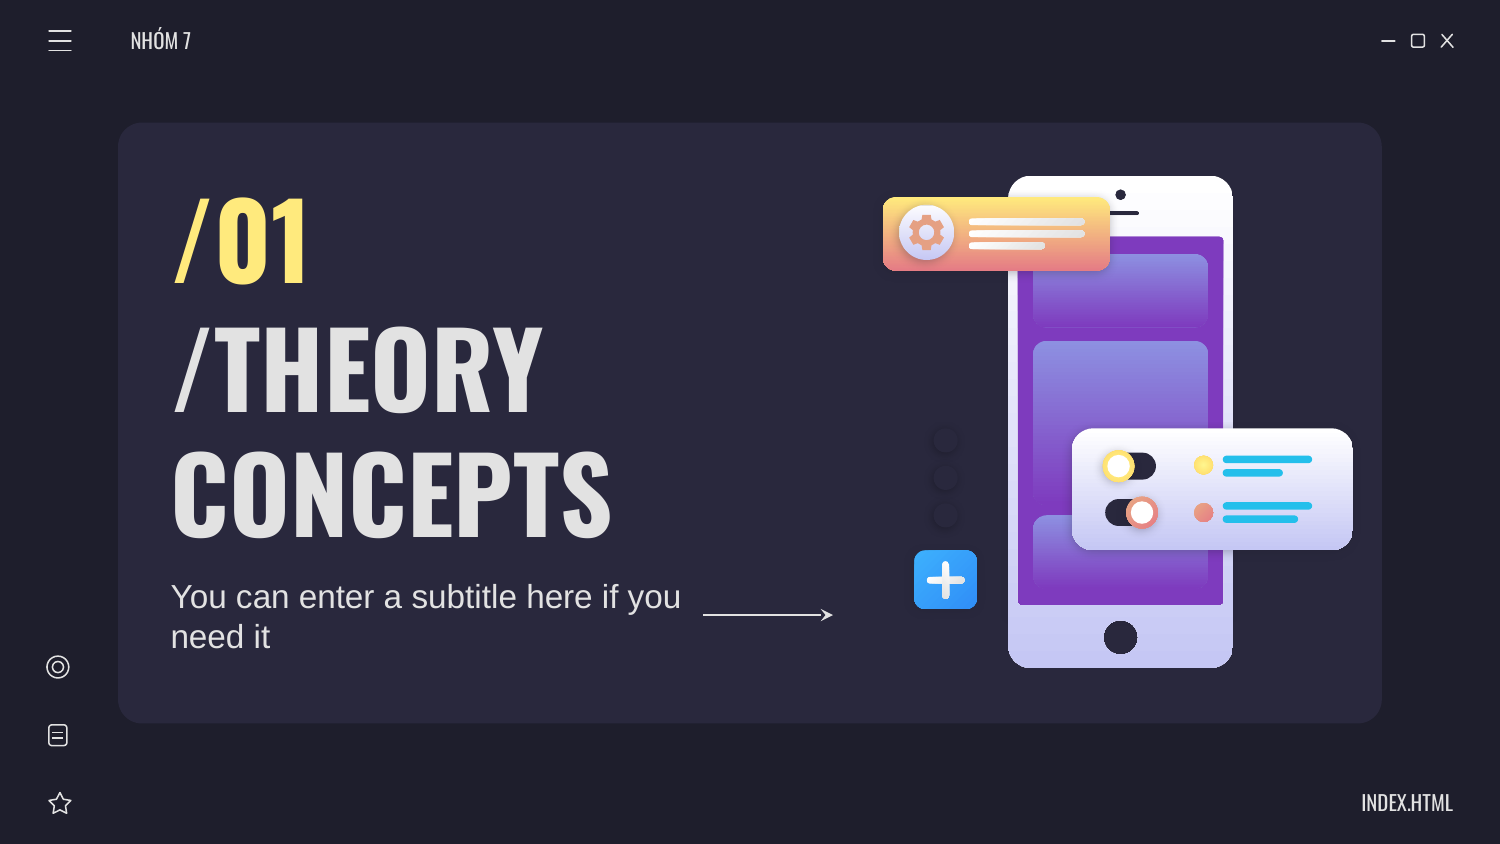

NHÓM 7

/01

# /THEORY CONCEPTS
You can enter a subtitle here if you need it

INDEX.HTML